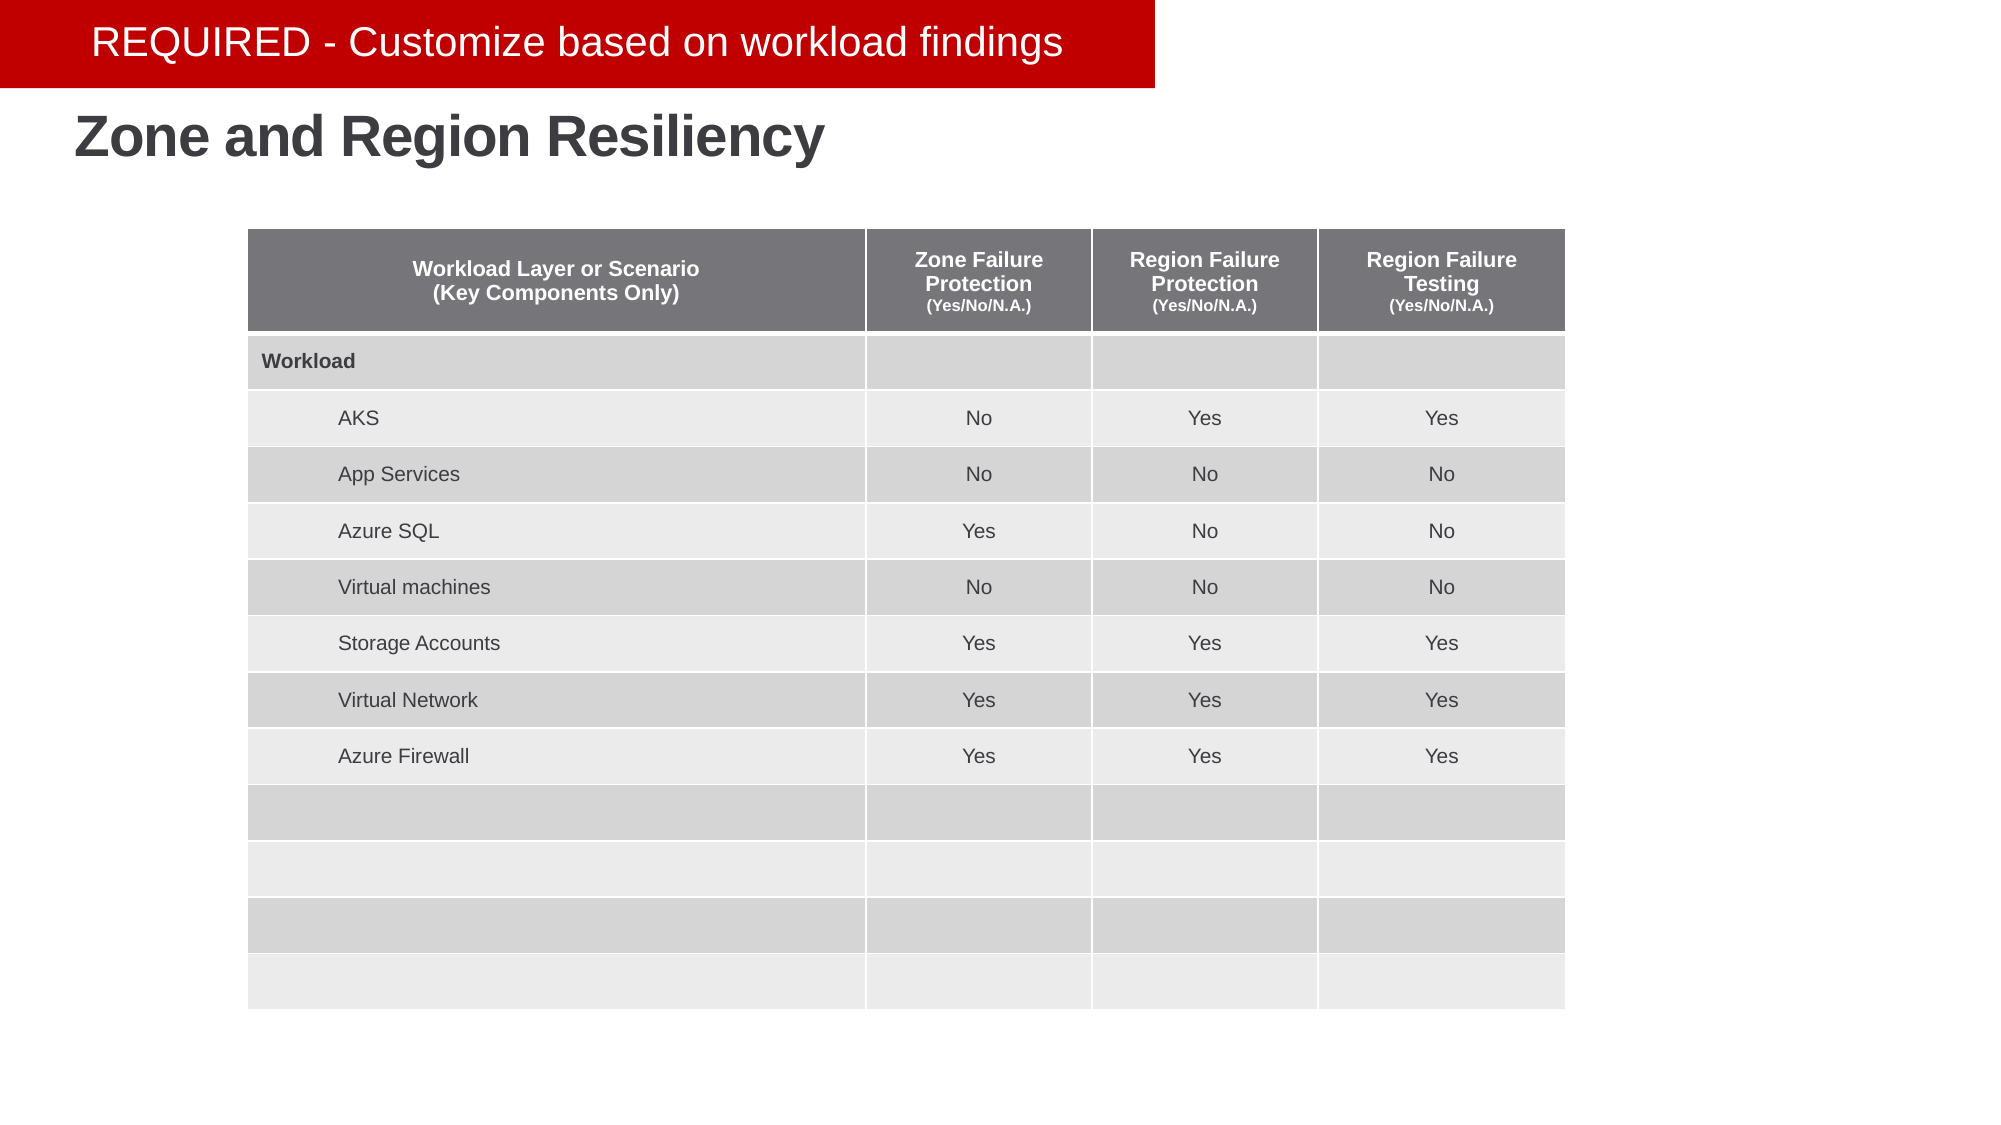

REQUIRED - Customize based on workload findings
# Zone and Region Resiliency
| Workload Layer or Scenario (Key Components Only) | Zone Failure Protection (Yes/No/N.A.) | Region Failure Protection (Yes/No/N.A.) | Region Failure Testing (Yes/No/N.A.) |
| --- | --- | --- | --- |
| Workload |  |  |  |
| AKS | No | Yes | Yes |
| App Services | No | No | No |
| Azure SQL | Yes | No | No |
| Virtual machines | No | No | No |
| Storage Accounts | Yes | Yes | Yes |
| Virtual Network | Yes | Yes | Yes |
| Azure Firewall | Yes | Yes | Yes |
|  |  |  |  |
|  |  |  |  |
|  |  |  |  |
|  |  |  |  |